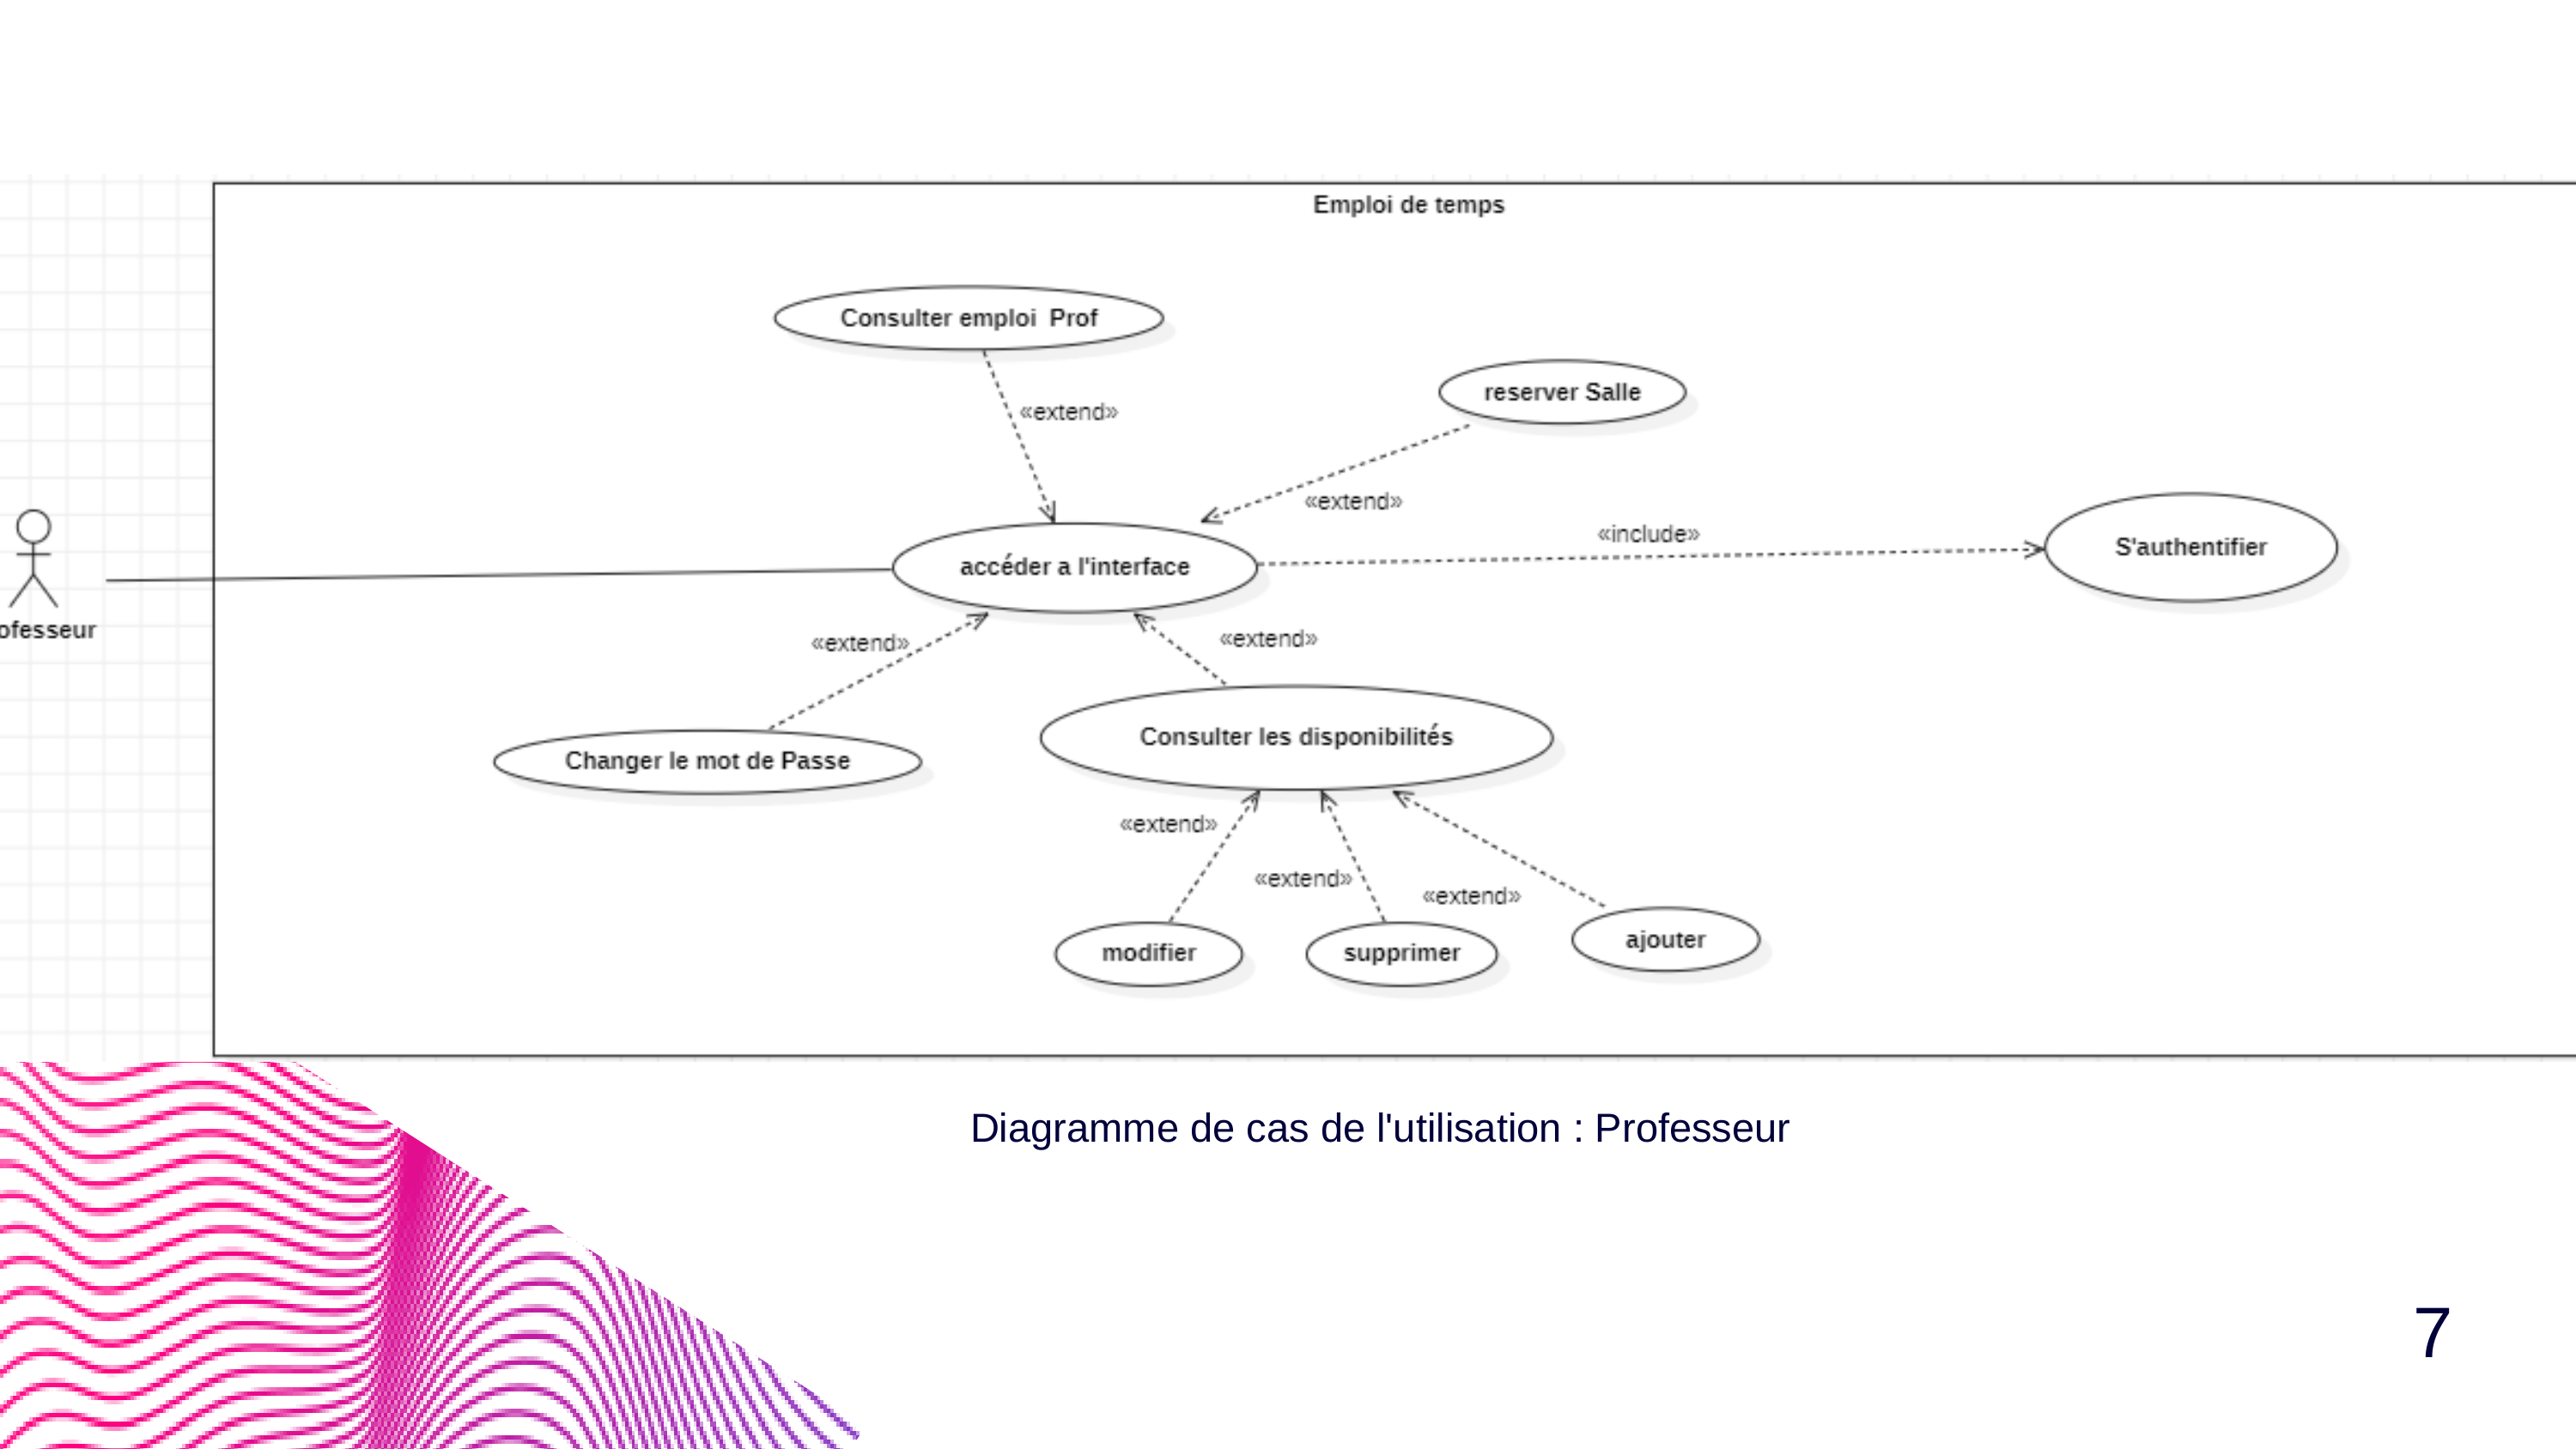

Diagramme de cas de l'utilisation : Professeur
7